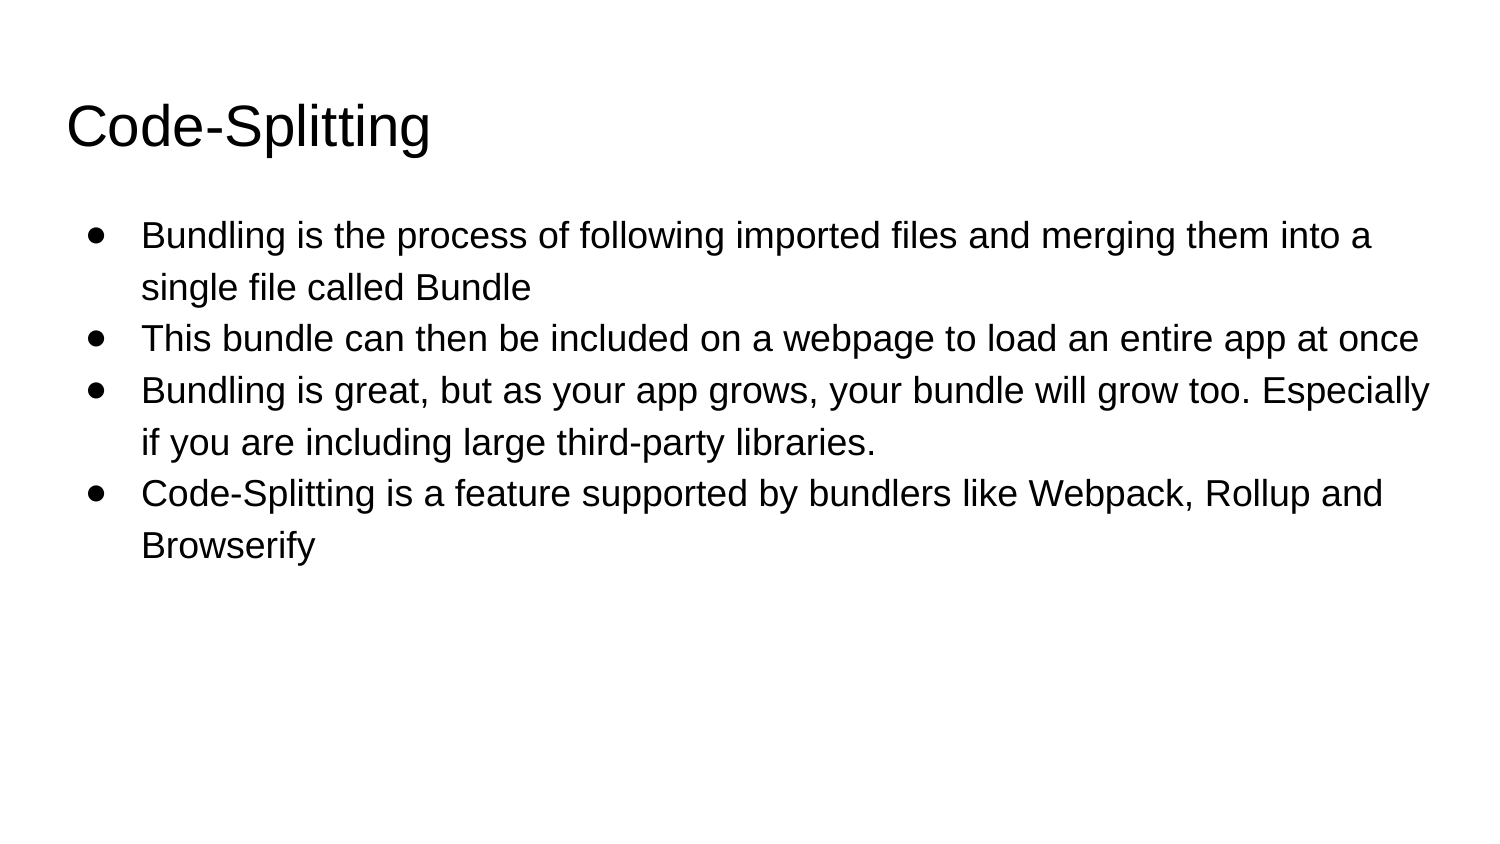

# Code-Splitting
Bundling is the process of following imported files and merging them into a single file called Bundle
This bundle can then be included on a webpage to load an entire app at once
Bundling is great, but as your app grows, your bundle will grow too. Especially if you are including large third-party libraries.
Code-Splitting is a feature supported by bundlers like Webpack, Rollup and Browserify